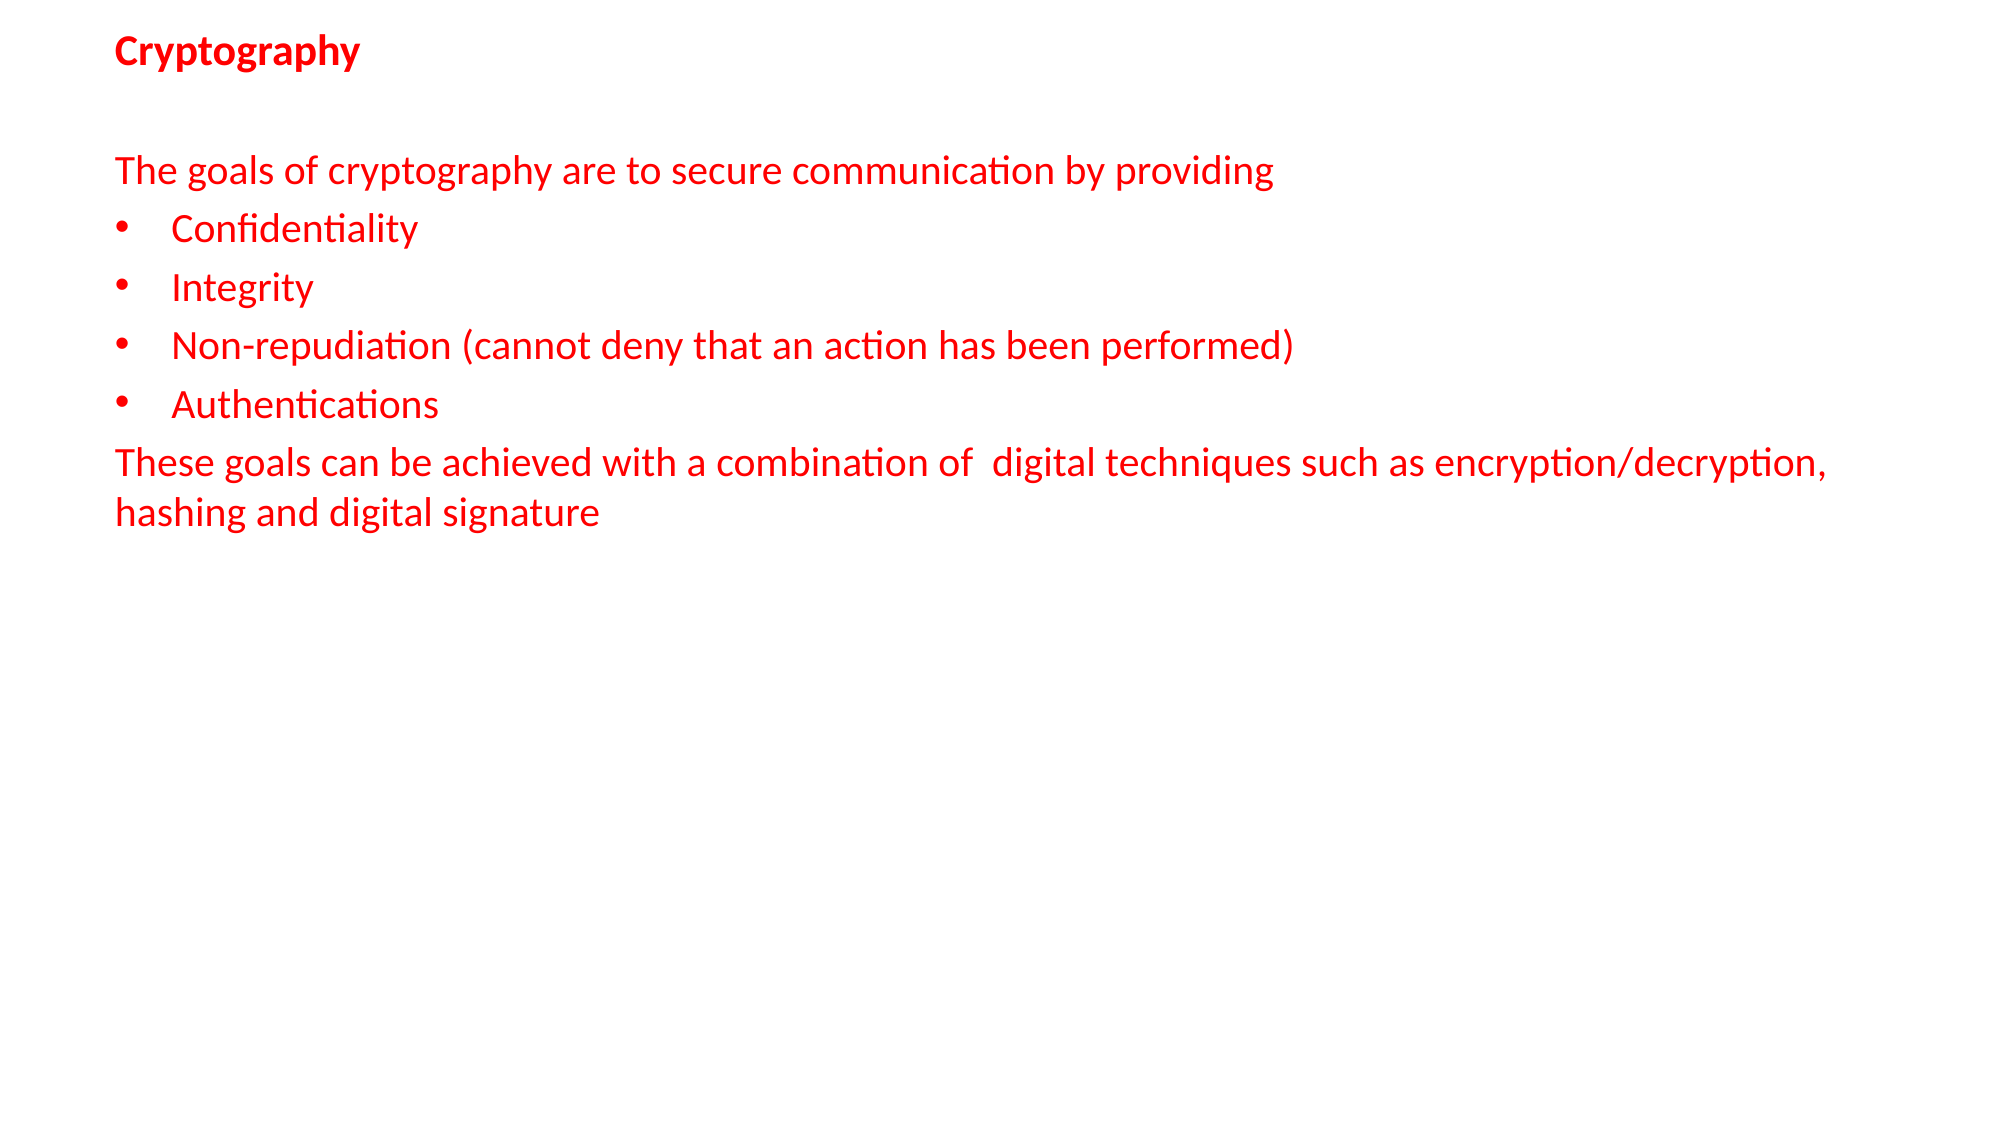

# Cryptography
The goals of cryptography are to secure communication by providing
Confidentiality
Integrity
Non-repudiation (cannot deny that an action has been performed)
Authentications
These goals can be achieved with a combination of  digital techniques such as encryption/decryption, hashing and digital signature